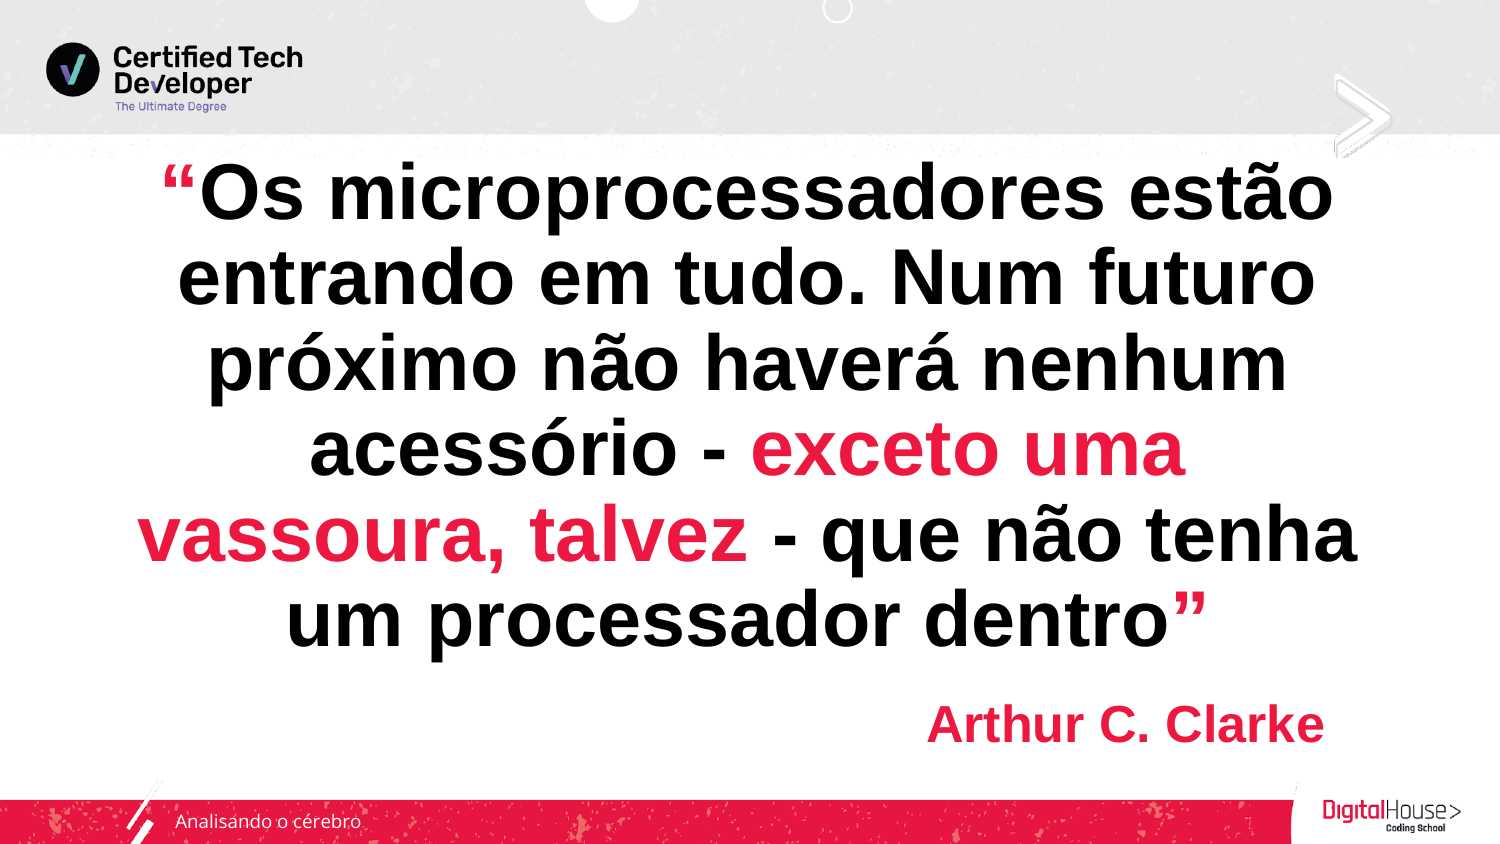

# “Os microprocessadores estão entrando em tudo. Num futuro próximo não haverá nenhum acessório - exceto uma vassoura, talvez - que não tenha um processador dentro”
Arthur C. Clarke